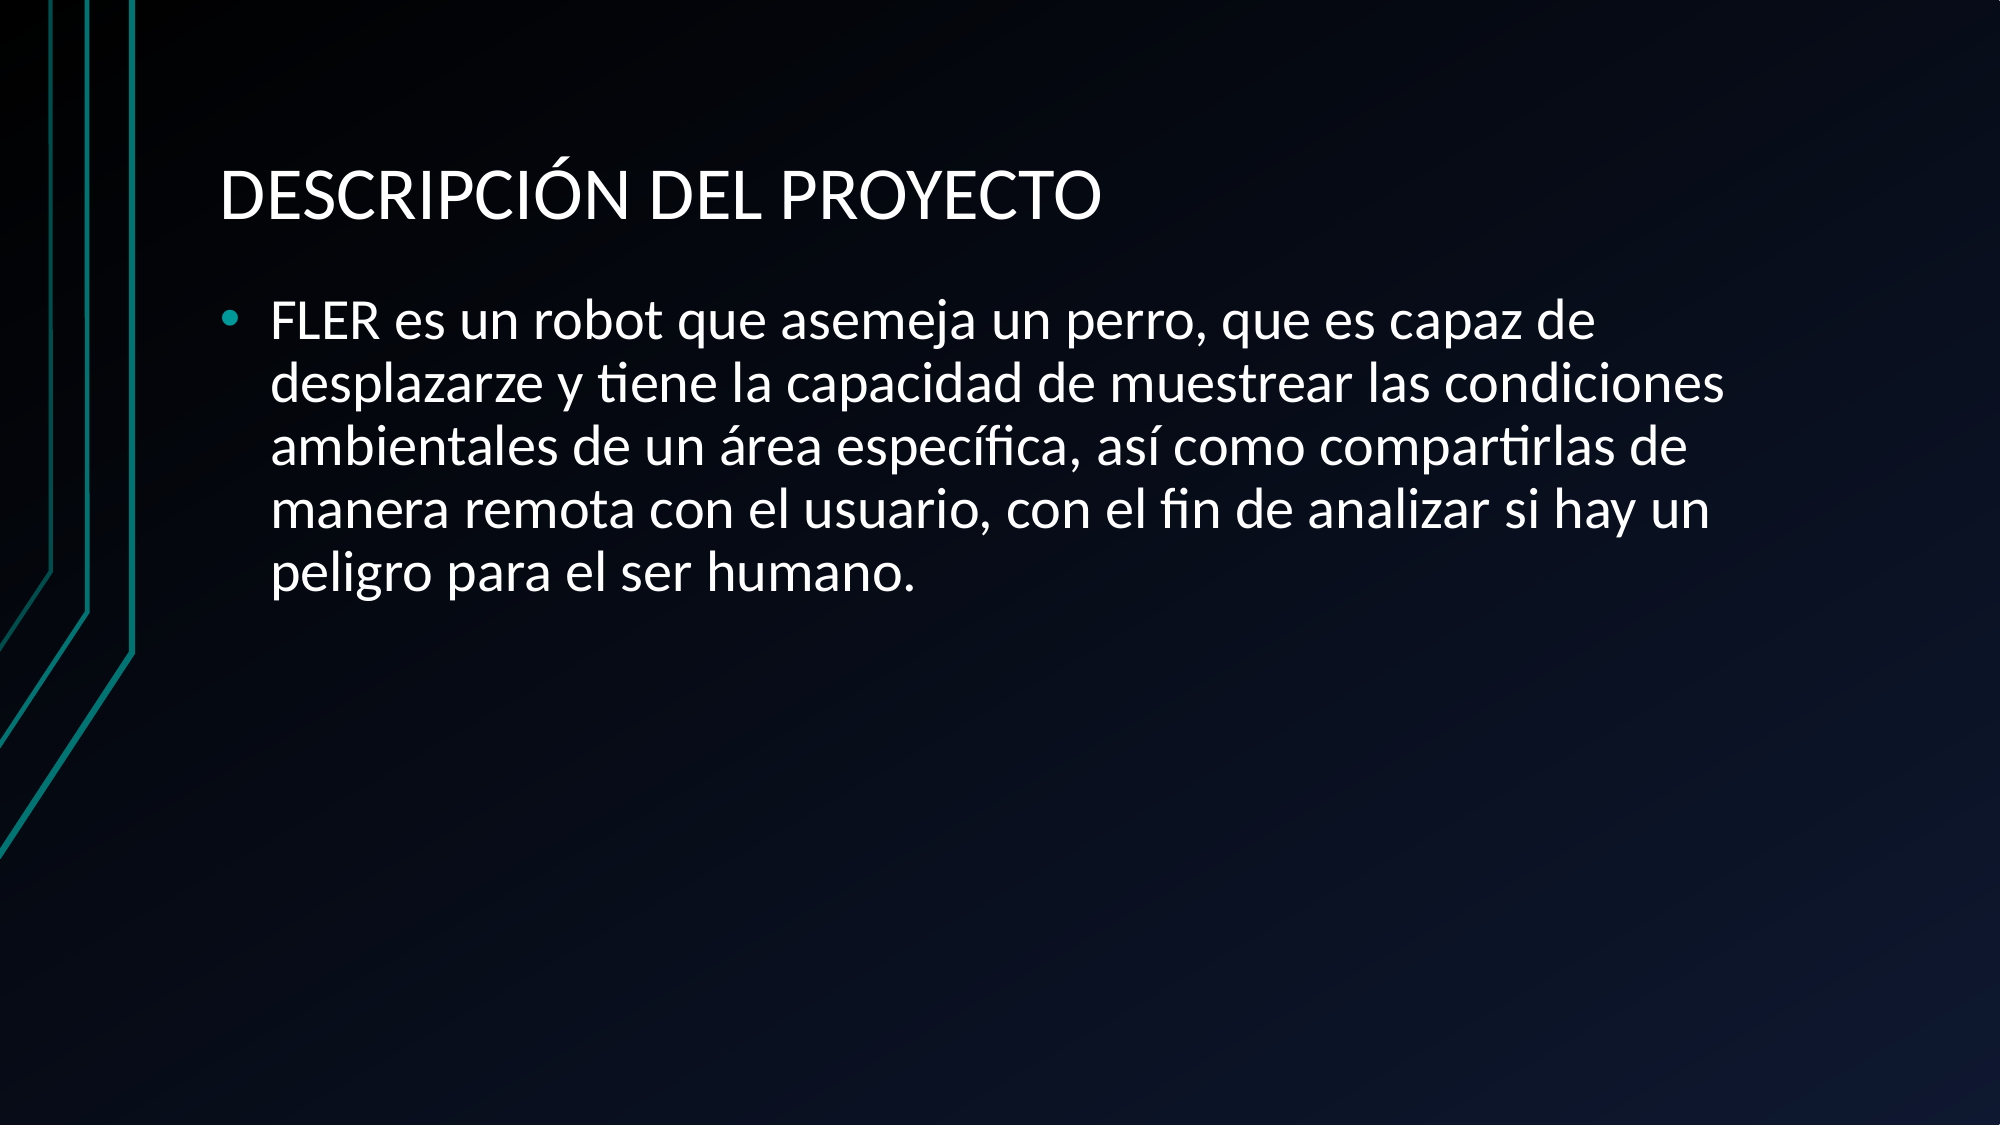

# DESCRIPCIÓN DEL PROYECTO
FLER es un robot que asemeja un perro, que es capaz de desplazarze y tiene la capacidad de muestrear las condiciones ambientales de un área específica, así como compartirlas de manera remota con el usuario, con el fin de analizar si hay un peligro para el ser humano.